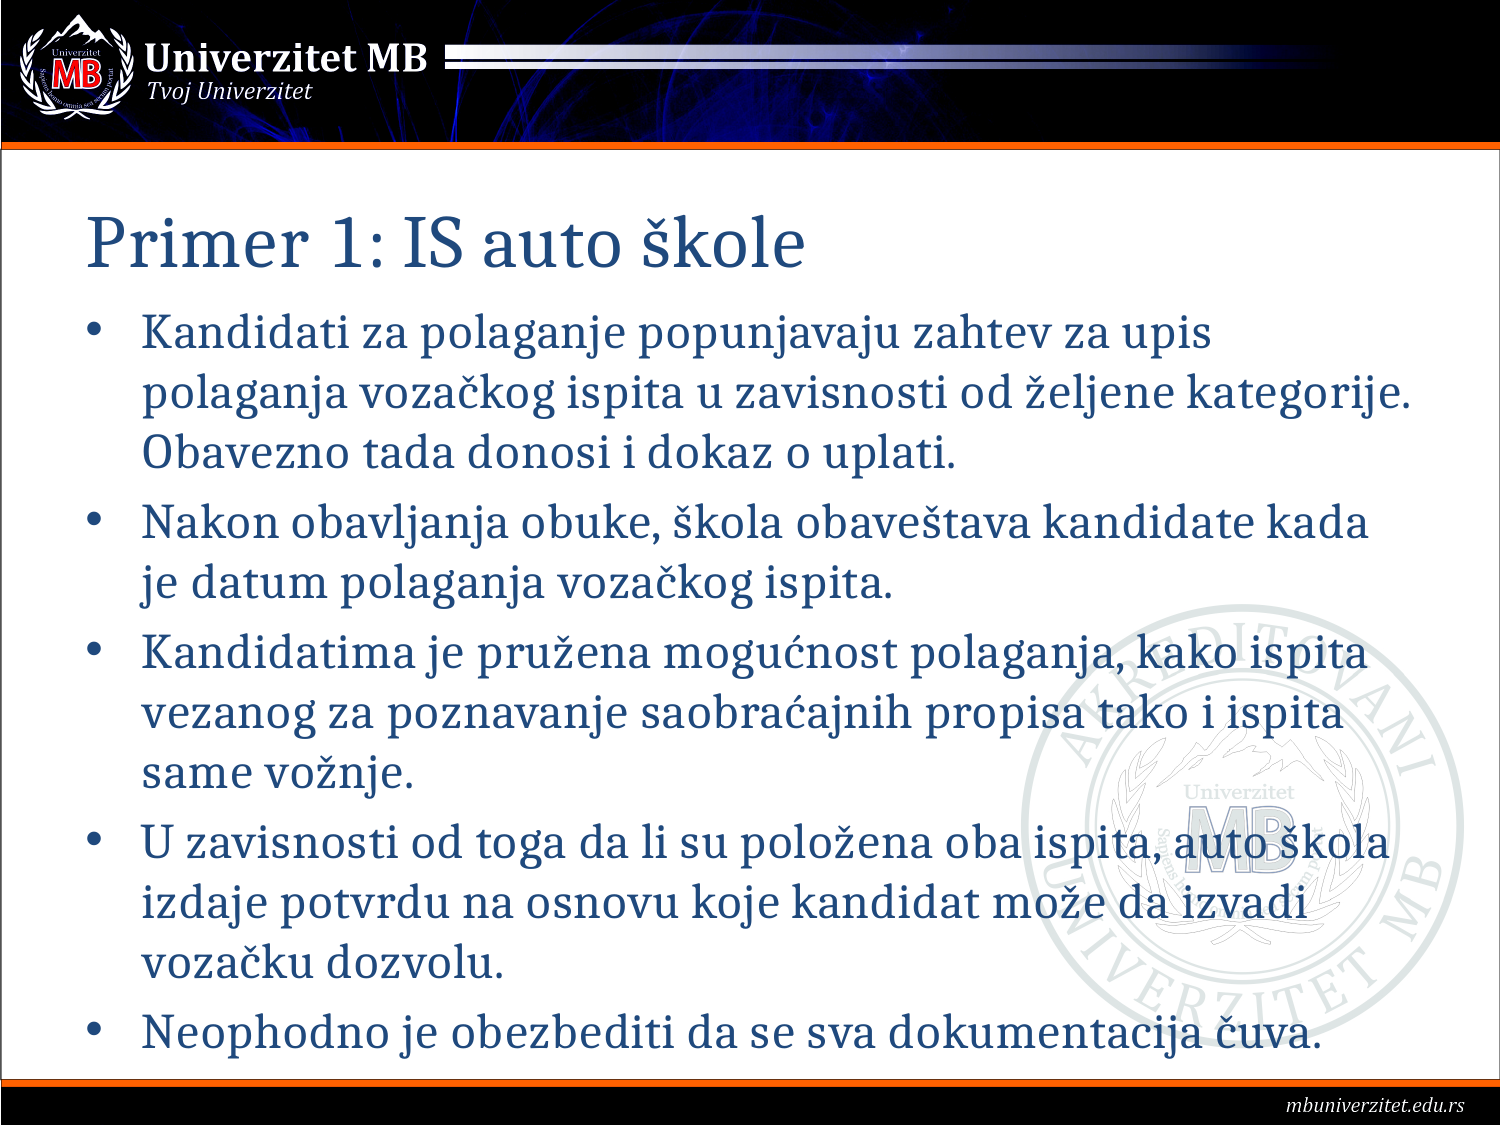

# Primer 1: IS auto škole
Kandidati za polaganje popunjavaju zahtev za upis polaganja vozačkog ispita u zavisnosti od željene kategorije. Obavezno tada donosi i dokaz o uplati.
Nakon obavljanja obuke, škola obaveštava kandidate kada je datum polaganja vozačkog ispita.
Kandidatima je pružena mogućnost polaganja, kako ispita vezanog za poznavanje saobraćajnih propisa tako i ispita same vožnje.
U zavisnosti od toga da li su položena oba ispita, auto škola izdaje potvrdu na osnovu koje kandidat može da izvadi vozačku dozvolu.
Neophodno je obezbediti da se sva dokumentacija čuva.